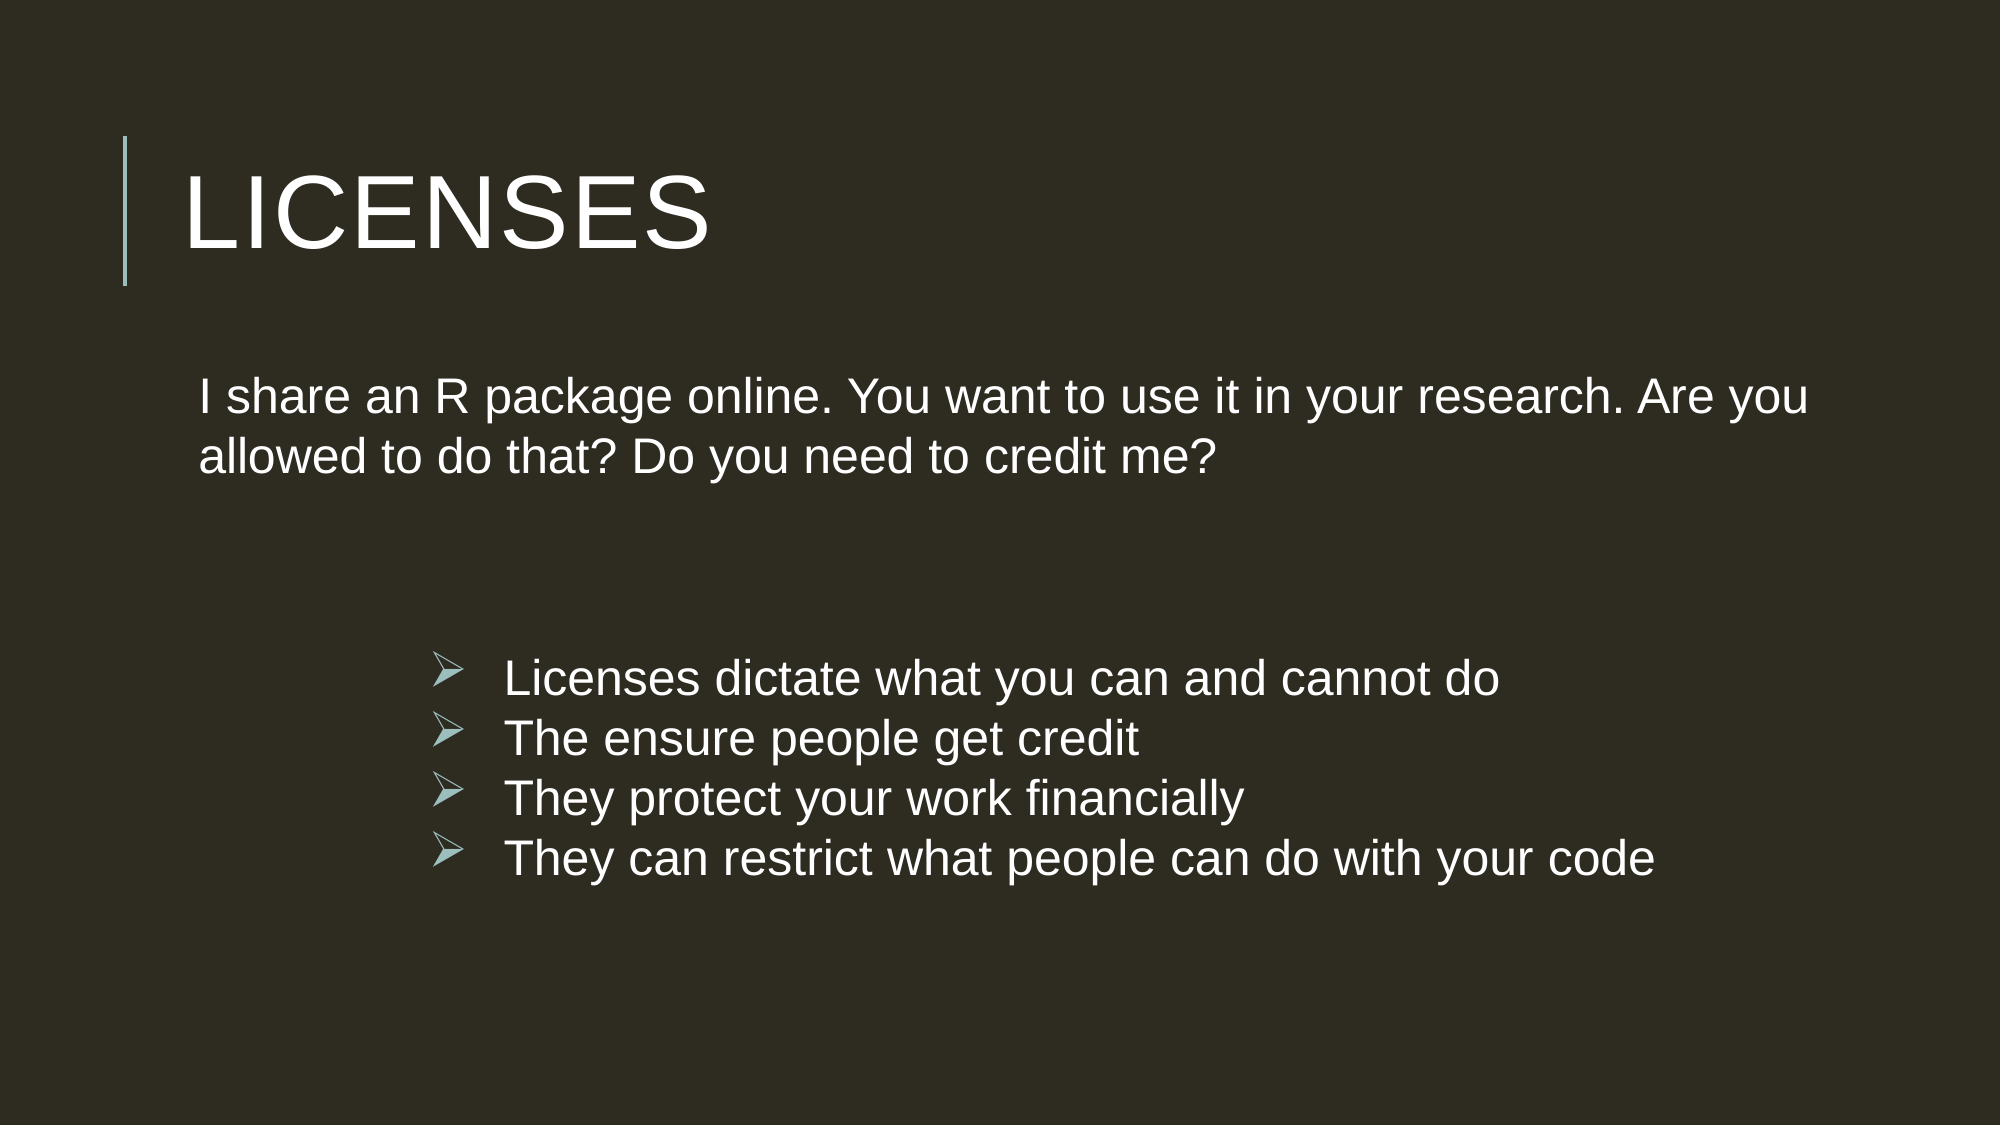

# Licenses
I share an R package online. You want to use it in your research. Are you allowed to do that? Do you need to credit me?
Licenses dictate what you can and cannot do
The ensure people get credit
They protect your work financially
They can restrict what people can do with your code